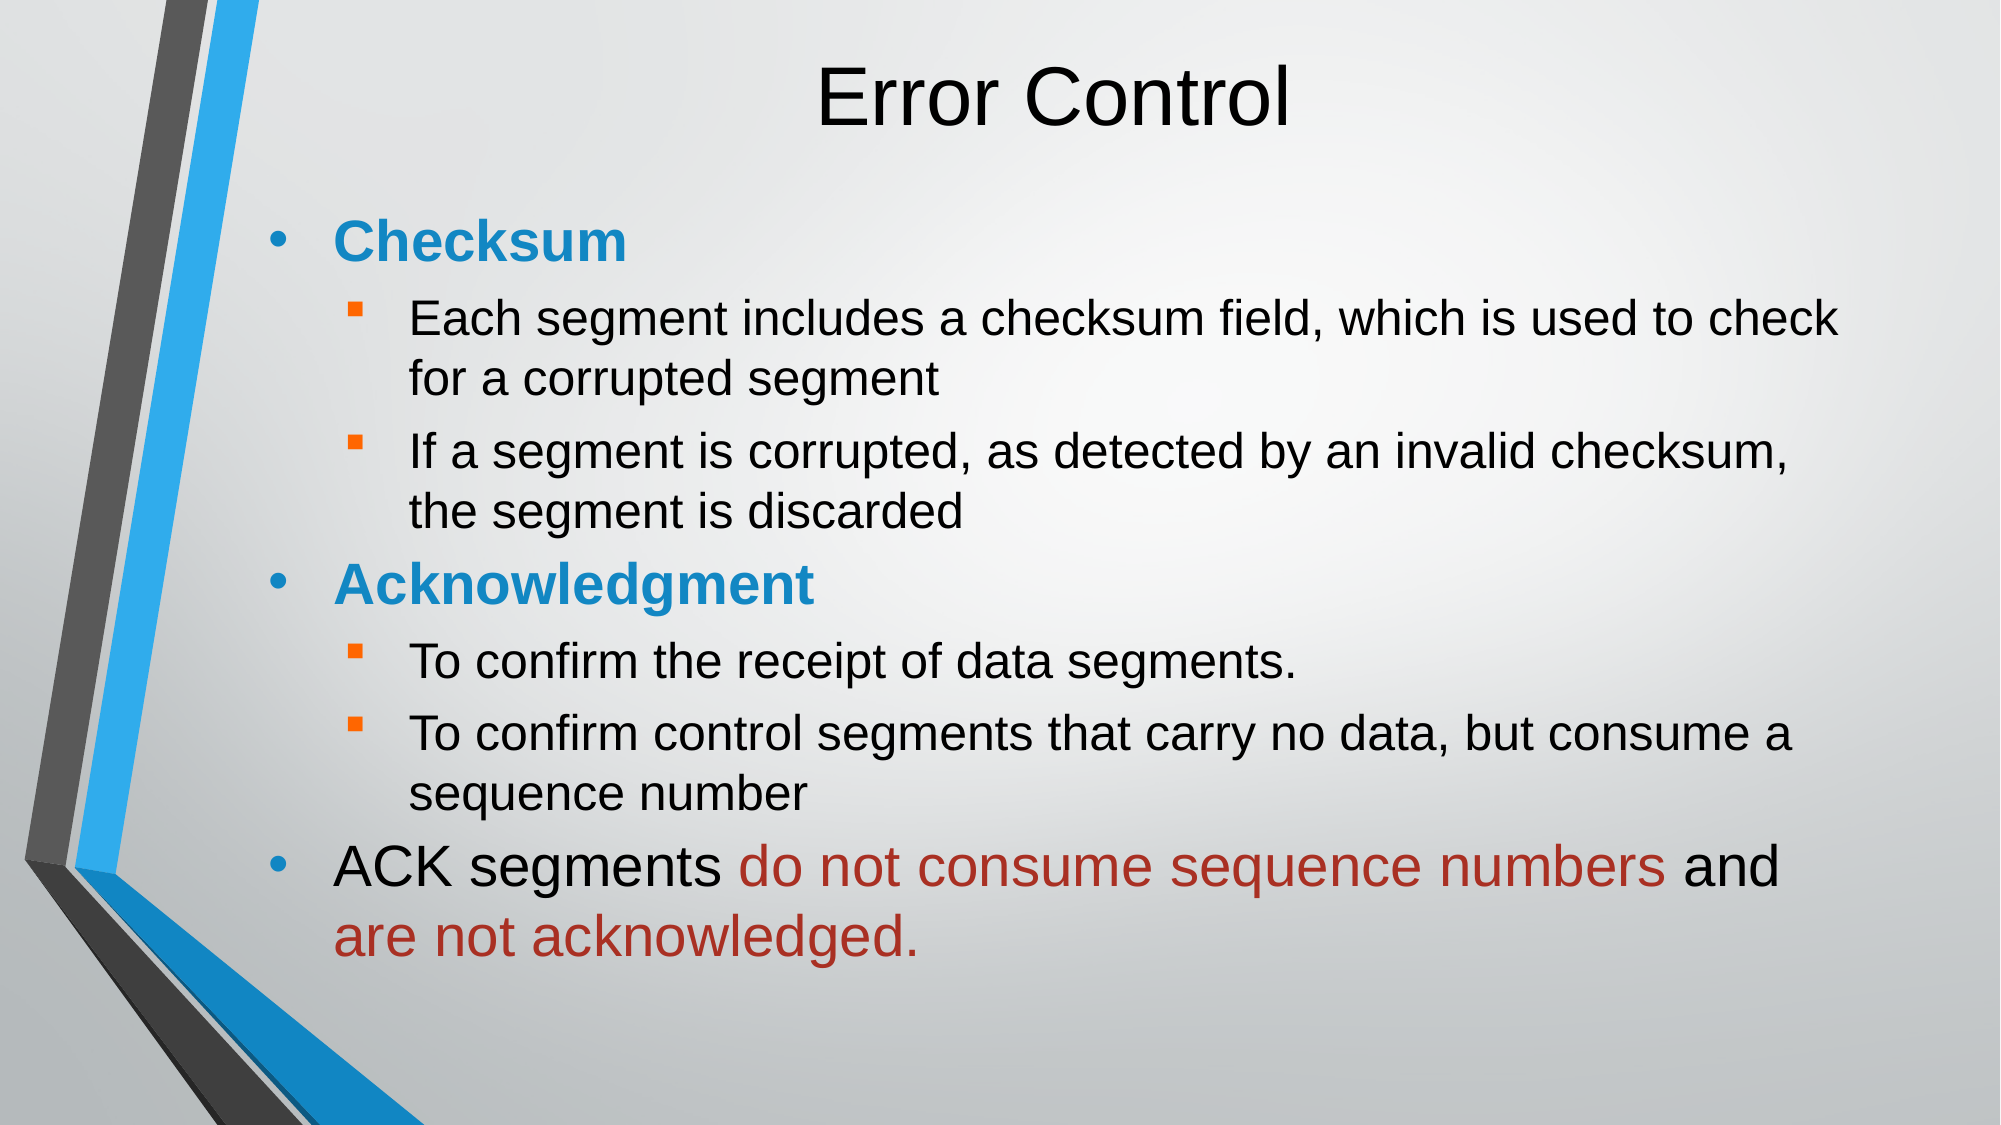

# Error Control
Checksum
Each segment includes a checksum field, which is used to check for a corrupted segment
If a segment is corrupted, as detected by an invalid checksum, the segment is discarded
Acknowledgment
To confirm the receipt of data segments.
To confirm control segments that carry no data, but consume a sequence number
ACK segments do not consume sequence numbers and are not acknowledged.